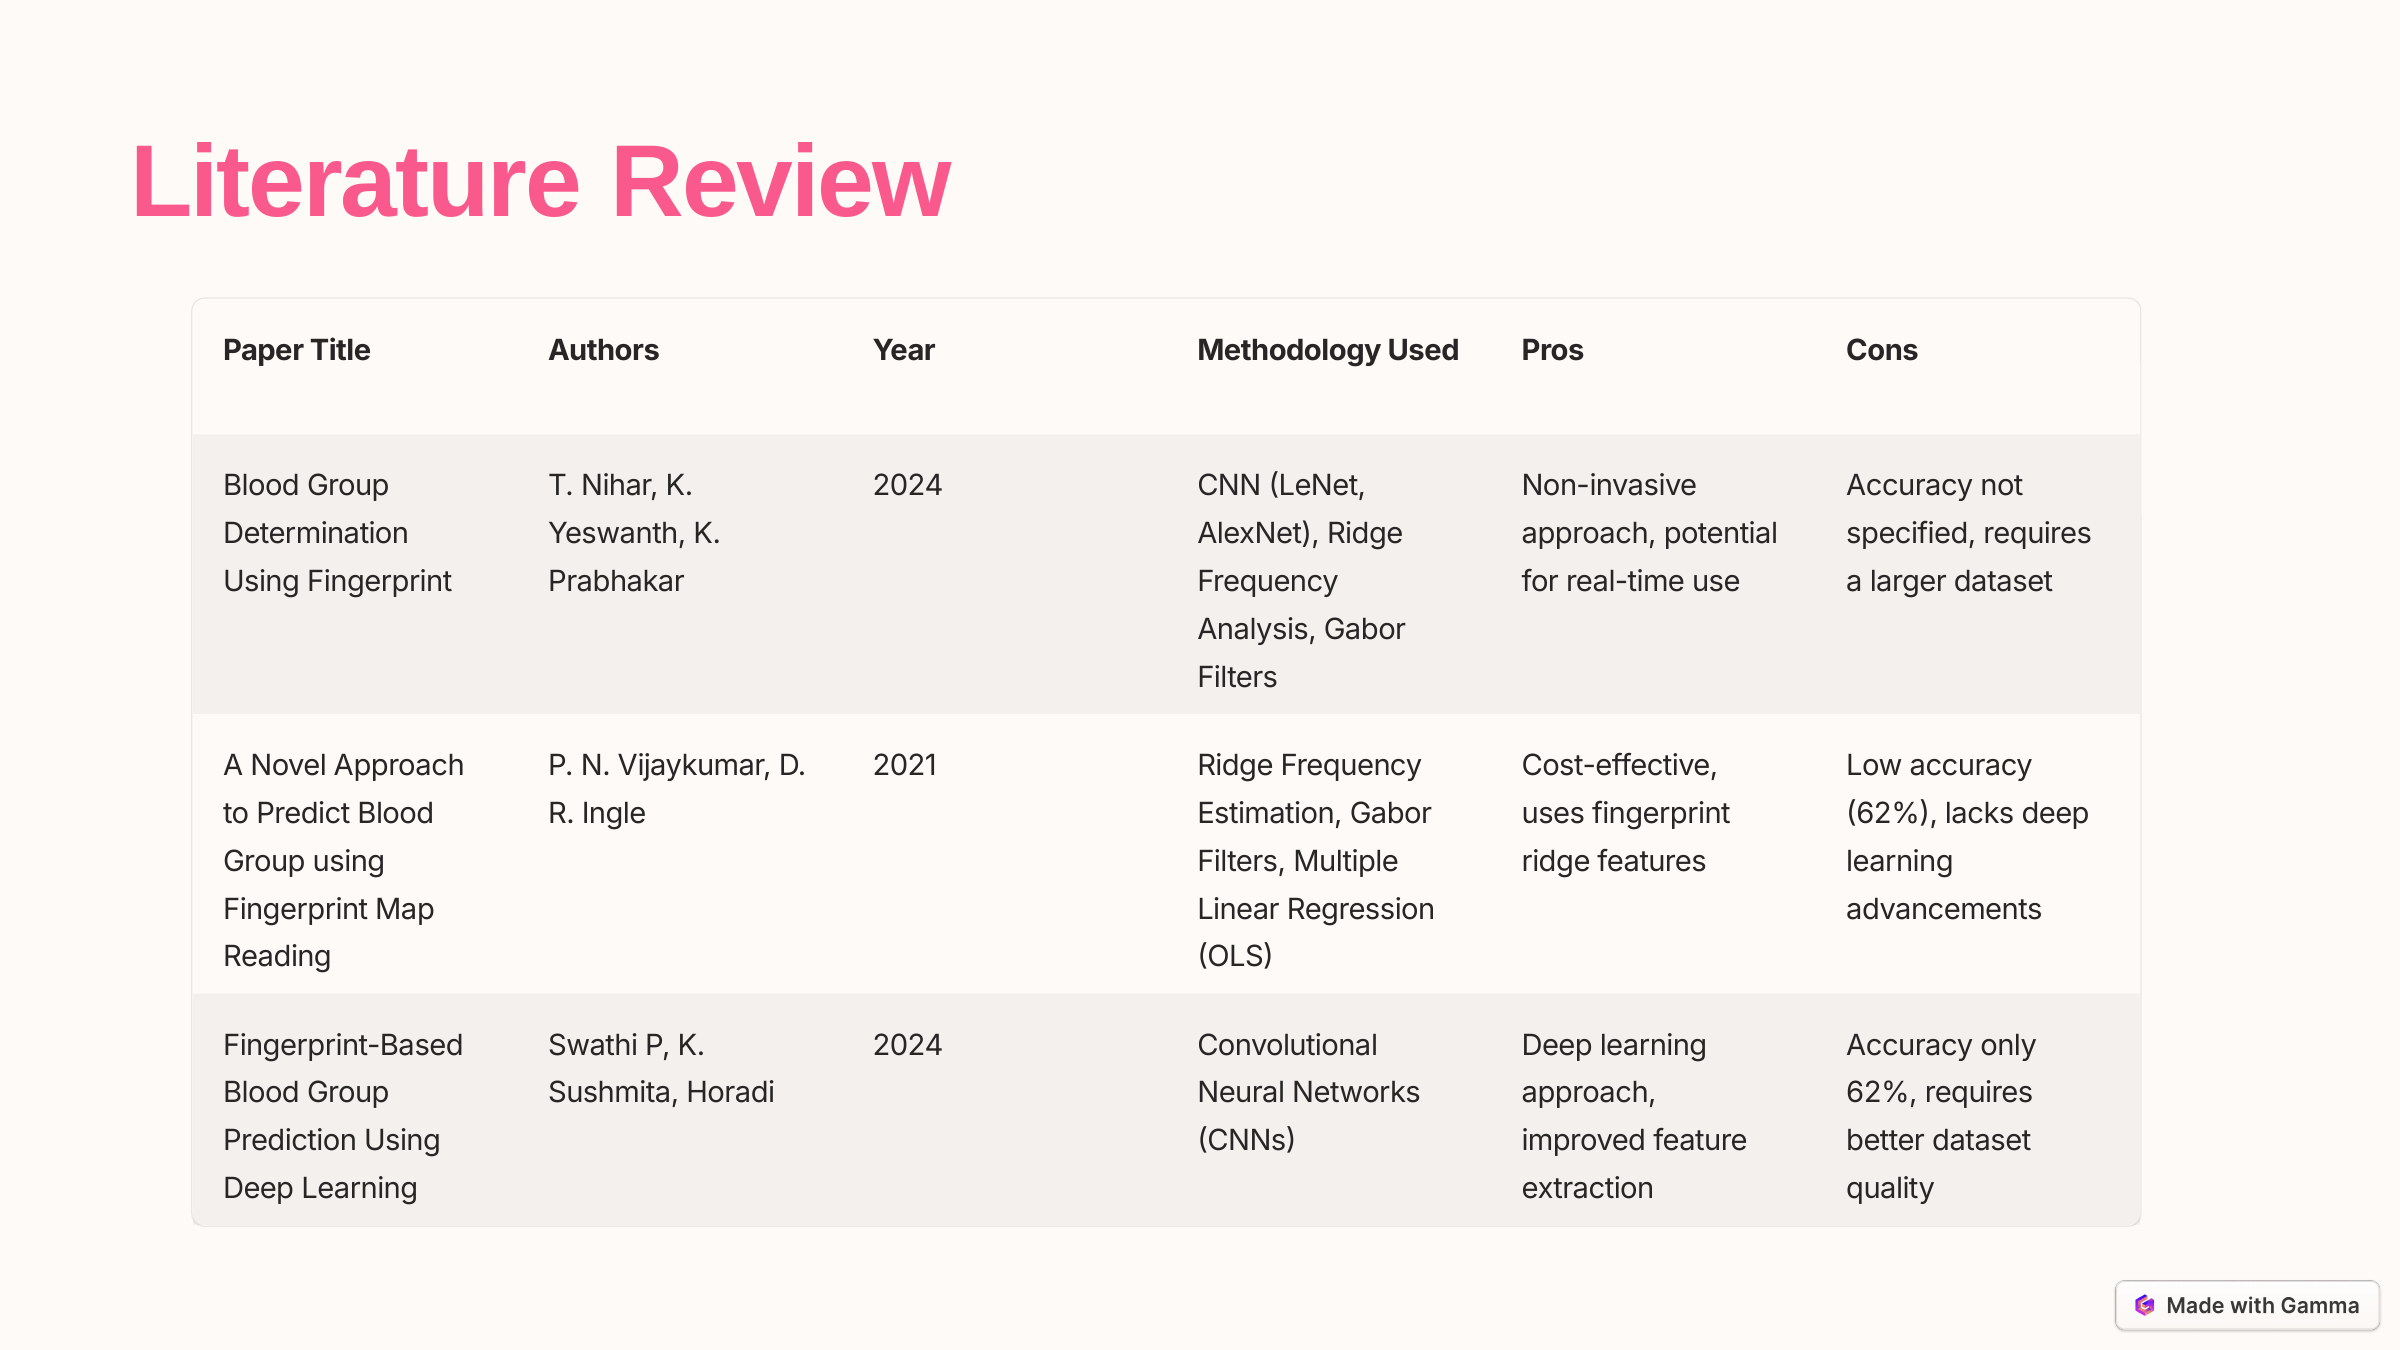

Literature Review

Paper Title
Authors
Year
Methodology Used
Pros
Cons

Blood Group Determination Using Fingerprint
T. Nihar, K. Yeswanth, K. Prabhakar
2024
CNN (LeNet, AlexNet), Ridge Frequency Analysis, Gabor Filters
Non-invasive approach, potential for real-time use
Accuracy not specified, requires a larger dataset

A Novel Approach to Predict Blood Group using Fingerprint Map Reading
P. N. Vijaykumar, D. R. Ingle
2021
Ridge Frequency Estimation, Gabor Filters, Multiple Linear Regression (OLS)
Cost-effective, uses fingerprint ridge features
Low accuracy (62%), lacks deep learning advancements

Fingerprint-Based Blood Group Prediction Using Deep Learning
Swathi P, K. Sushmita, Horadi
2024
Convolutional Neural Networks (CNNs)
Deep learning approach, improved feature extraction
Accuracy only 62%, requires better dataset quality